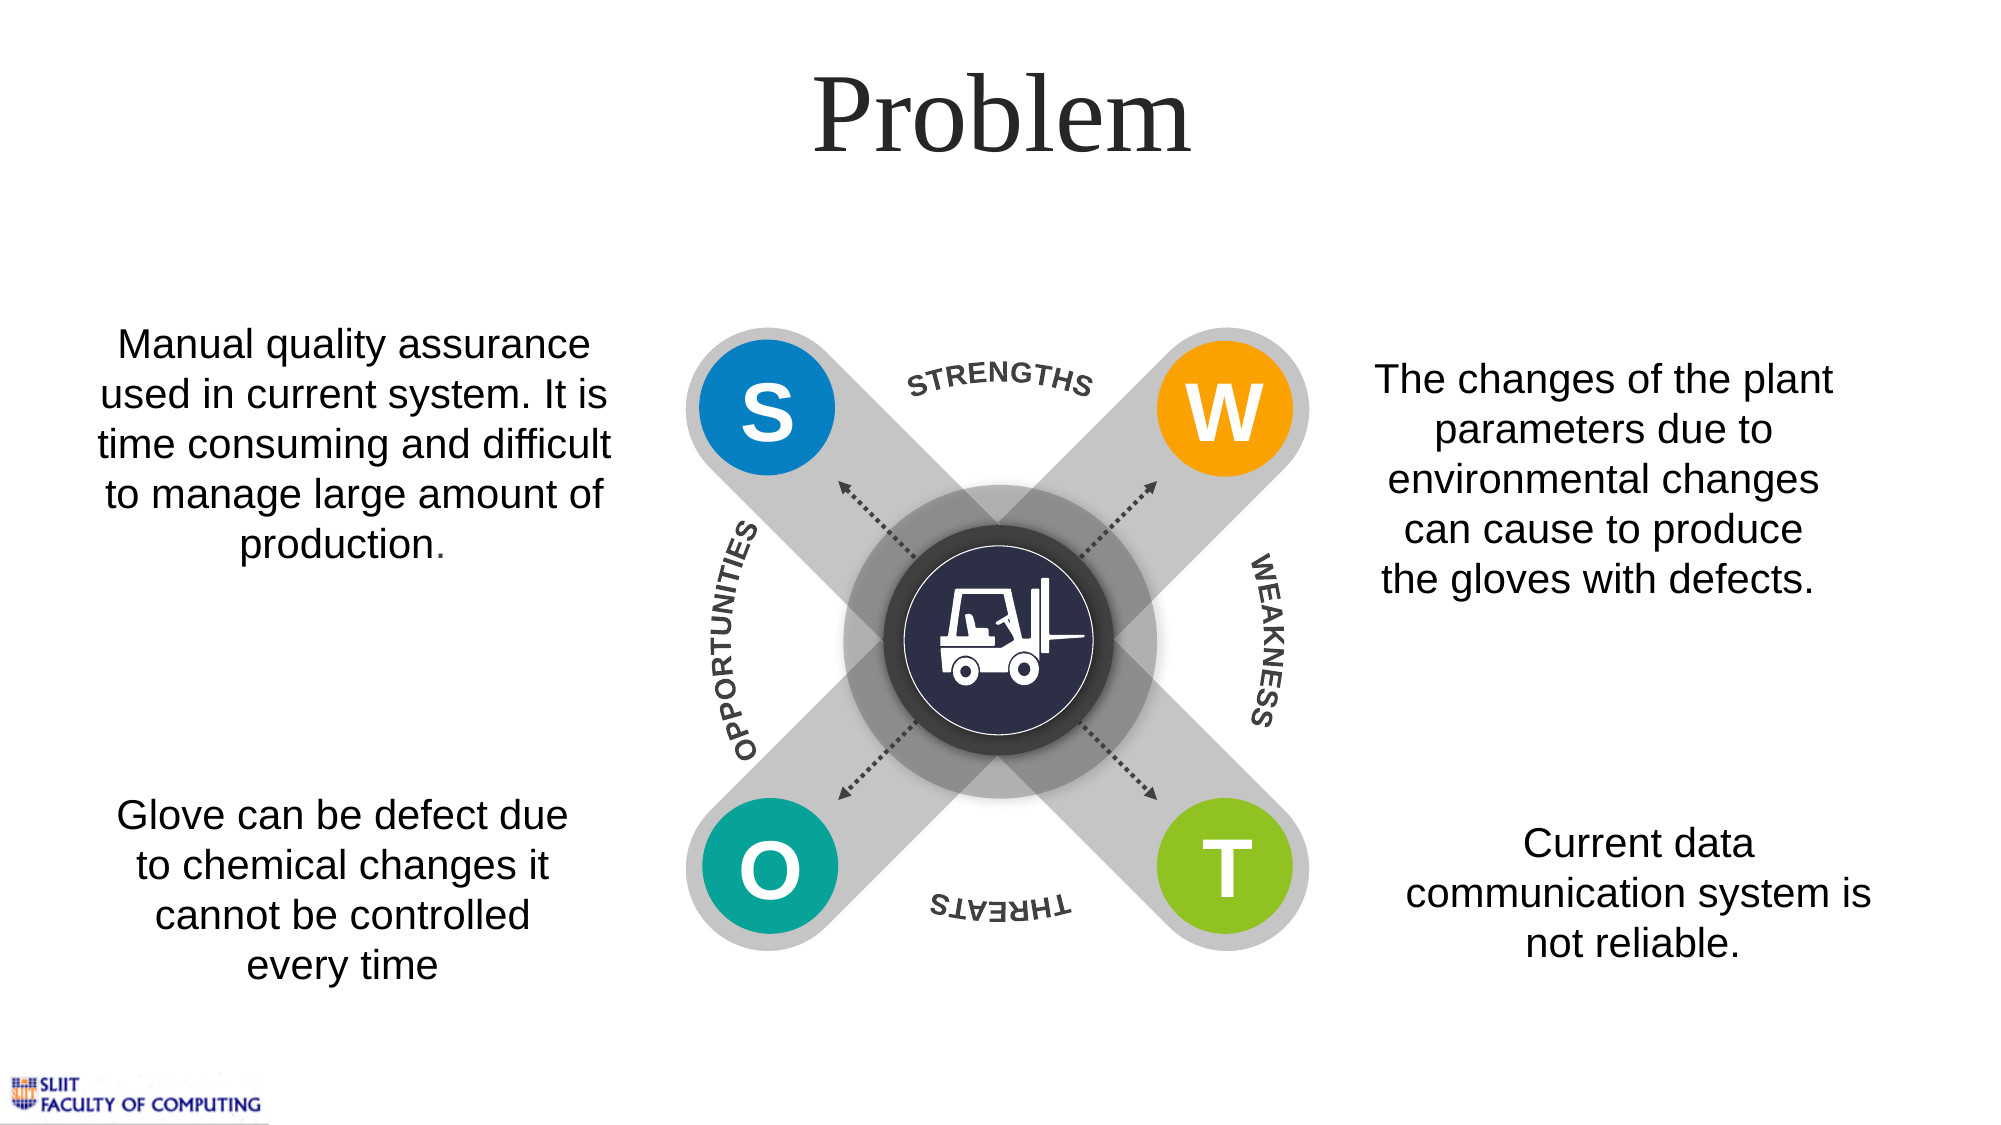

Problem

Manual quality assurance used in current system. It is time consuming and difficult to manage large amount of production.

The changes of the plant parameters due to environmental changes can cause to produce the gloves with defects.
S
W
STRENGTHS
OPPORTUNITIES
WEAKNESS

THREATS

Glove can be defect due to chemical changes it cannot be controlled every time

T
O
Current data communication system is not reliable.